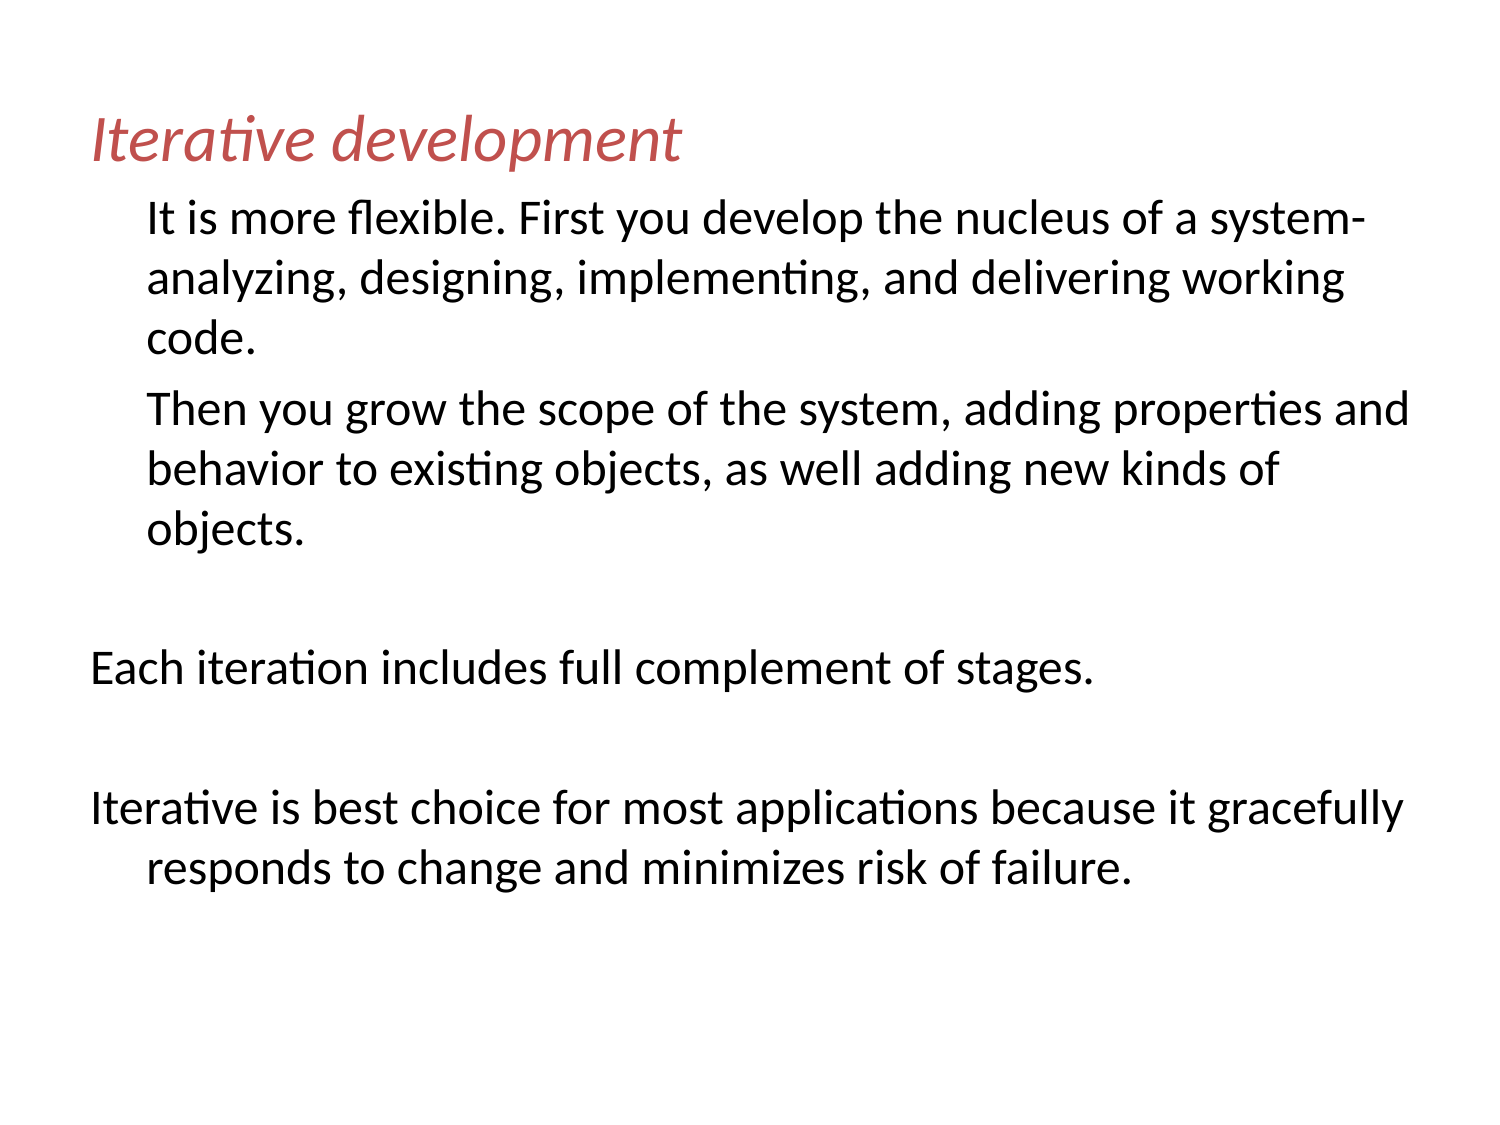

Iterative development
	It is more flexible. First you develop the nucleus of a system-analyzing, designing, implementing, and delivering working code.
	Then you grow the scope of the system, adding properties and behavior to existing objects, as well adding new kinds of objects.

Each iteration includes full complement of stages.

Iterative is best choice for most applications because it gracefully responds to change and minimizes risk of failure.